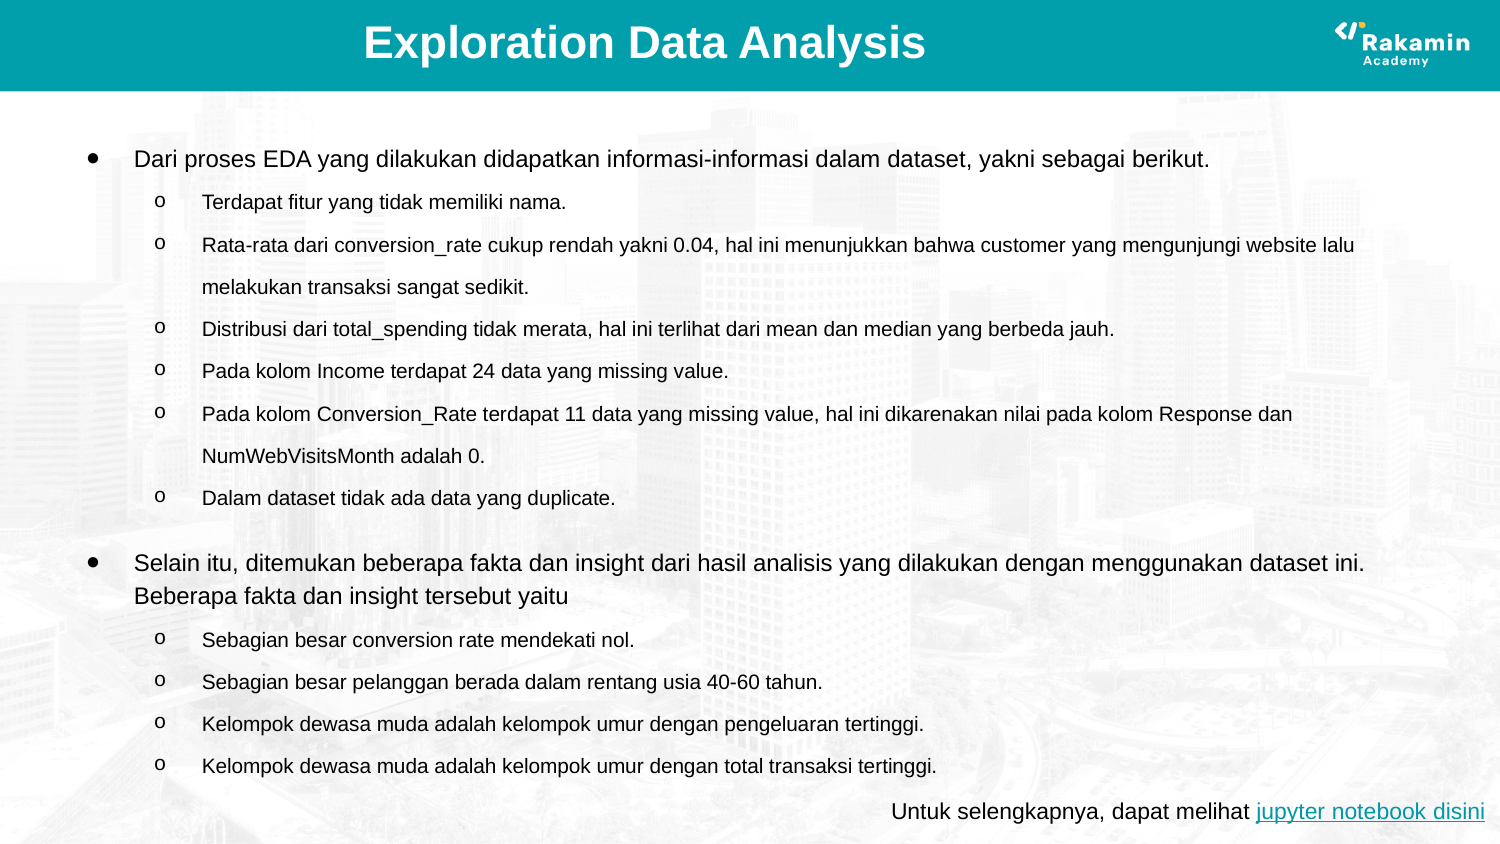

# Exploration Data Analysis
Dari proses EDA yang dilakukan didapatkan informasi-informasi dalam dataset, yakni sebagai berikut.
Terdapat fitur yang tidak memiliki nama.
Rata-rata dari conversion_rate cukup rendah yakni 0.04, hal ini menunjukkan bahwa customer yang mengunjungi website lalu melakukan transaksi sangat sedikit.
Distribusi dari total_spending tidak merata, hal ini terlihat dari mean dan median yang berbeda jauh.
Pada kolom Income terdapat 24 data yang missing value.
Pada kolom Conversion_Rate terdapat 11 data yang missing value, hal ini dikarenakan nilai pada kolom Response dan NumWebVisitsMonth adalah 0.
Dalam dataset tidak ada data yang duplicate.

Selain itu, ditemukan beberapa fakta dan insight dari hasil analisis yang dilakukan dengan menggunakan dataset ini. Beberapa fakta dan insight tersebut yaitu
Sebagian besar conversion rate mendekati nol.
Sebagian besar pelanggan berada dalam rentang usia 40-60 tahun.
Kelompok dewasa muda adalah kelompok umur dengan pengeluaran tertinggi.
Kelompok dewasa muda adalah kelompok umur dengan total transaksi tertinggi.
Untuk selengkapnya, dapat melihat jupyter notebook disini